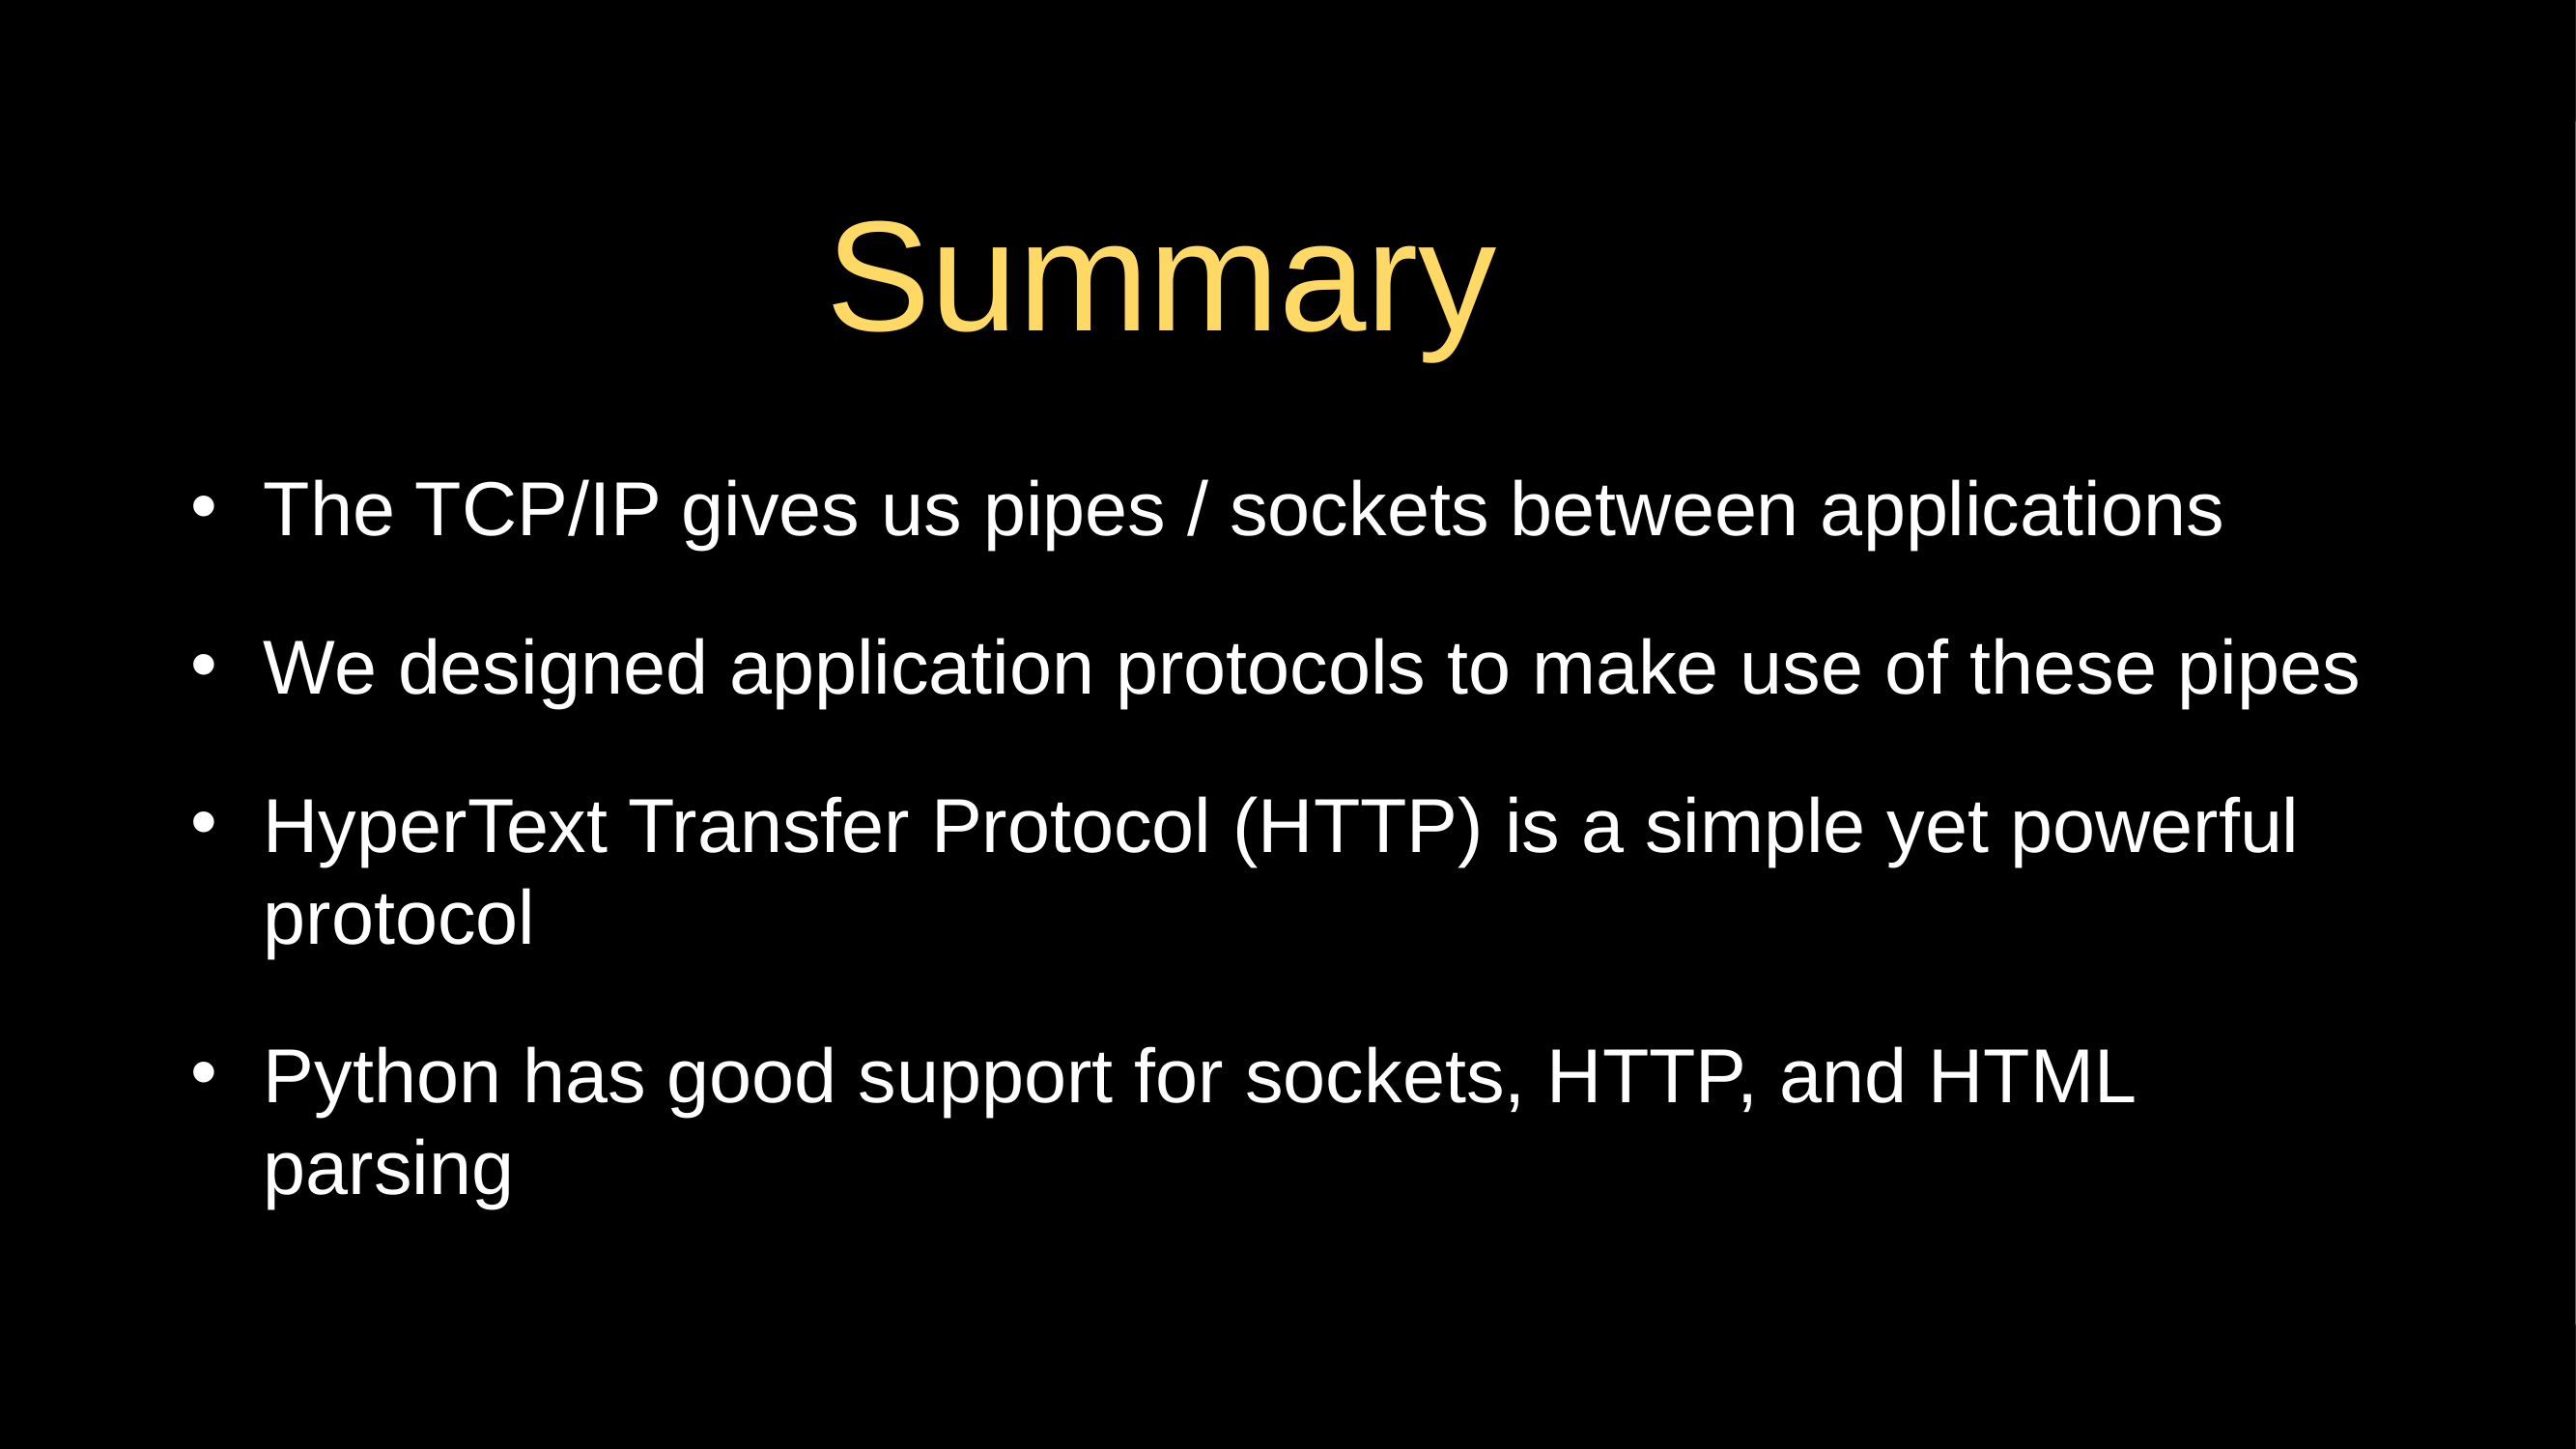

# Summary
The TCP/IP gives us pipes / sockets between applications
We designed application protocols to make use of these pipes
HyperText Transfer Protocol (HTTP) is a simple yet powerful protocol
Python has good support for sockets, HTTP, and HTML parsing